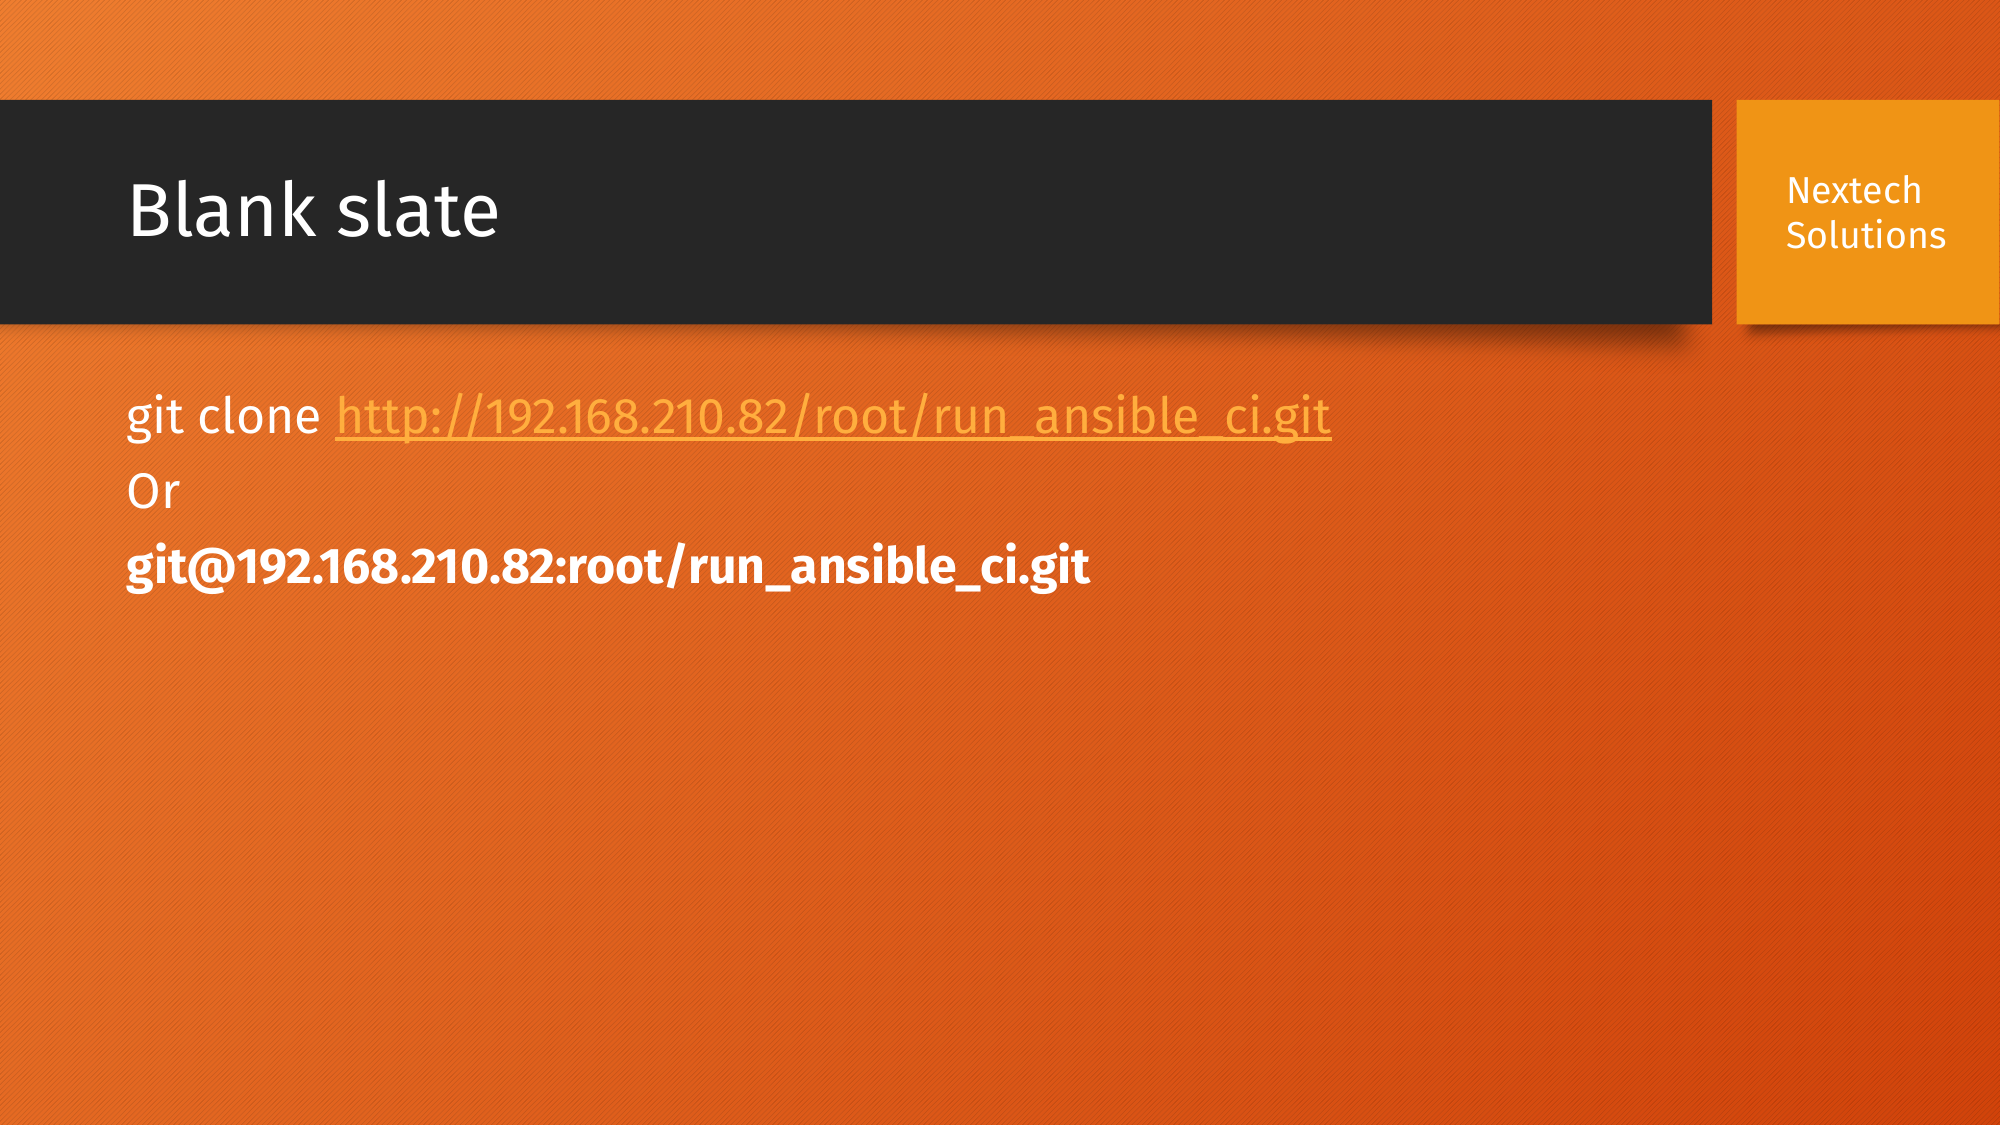

# Blank slate
Nextech Solutions
git clone http://192.168.210.82/root/run_ansible_ci.git
Or
git@192.168.210.82:root/run_ansible_ci.git